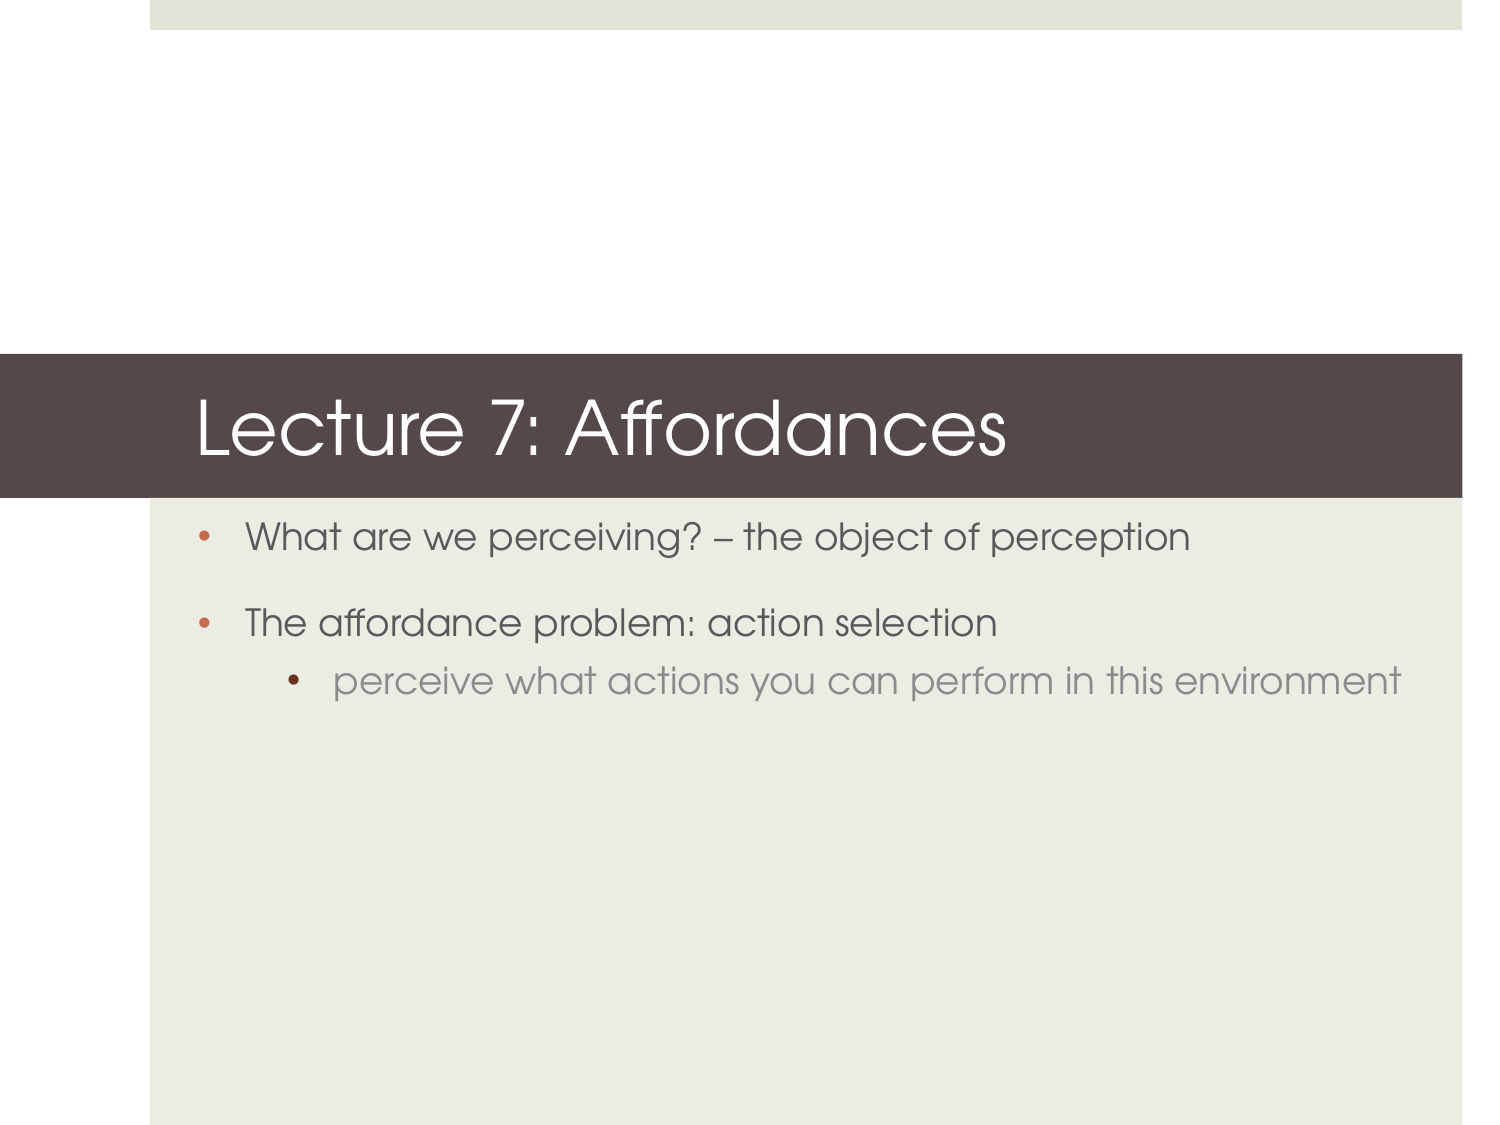

# Lecture 7: Affordances
What are we perceiving? – the object of perception
The affordance problem: action selection
perceive what actions you can perform in this environment